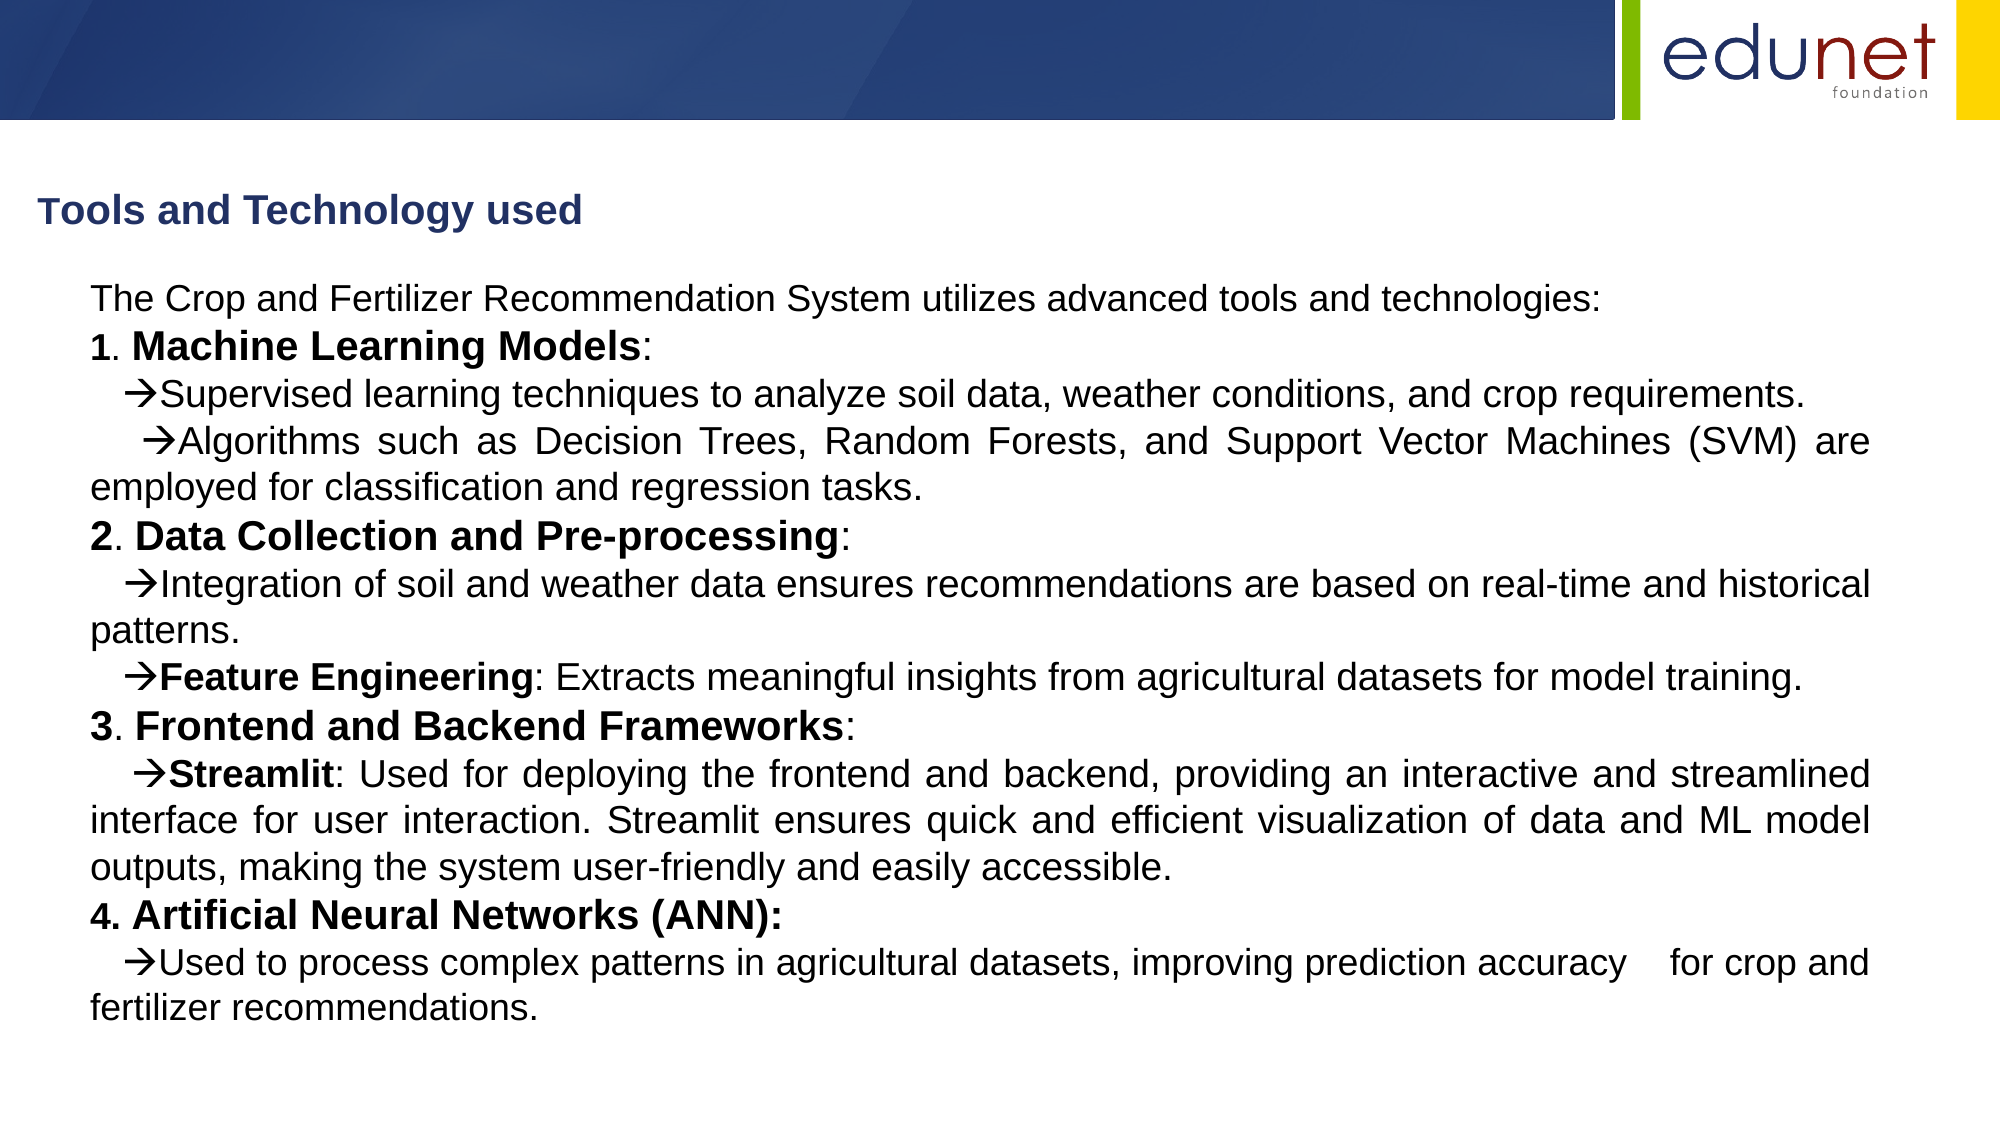

Tools and Technology used
The Crop and Fertilizer Recommendation System utilizes advanced tools and technologies:
1. Machine Learning Models:
   🡪Supervised learning techniques to analyze soil data, weather conditions, and crop requirements.
   🡪Algorithms such as Decision Trees, Random Forests, and Support Vector Machines (SVM) are employed for classification and regression tasks.
2. Data Collection and Pre-processing:
   🡪Integration of soil and weather data ensures recommendations are based on real-time and historical patterns.
   🡪Feature Engineering: Extracts meaningful insights from agricultural datasets for model training.
3. Frontend and Backend Frameworks:
   🡪Streamlit: Used for deploying the frontend and backend, providing an interactive and streamlined interface for user interaction. Streamlit ensures quick and efficient visualization of data and ML model outputs, making the system user-friendly and easily accessible.
4. Artificial Neural Networks (ANN):
   🡪Used to process complex patterns in agricultural datasets, improving prediction accuracy    for crop and fertilizer recommendations.